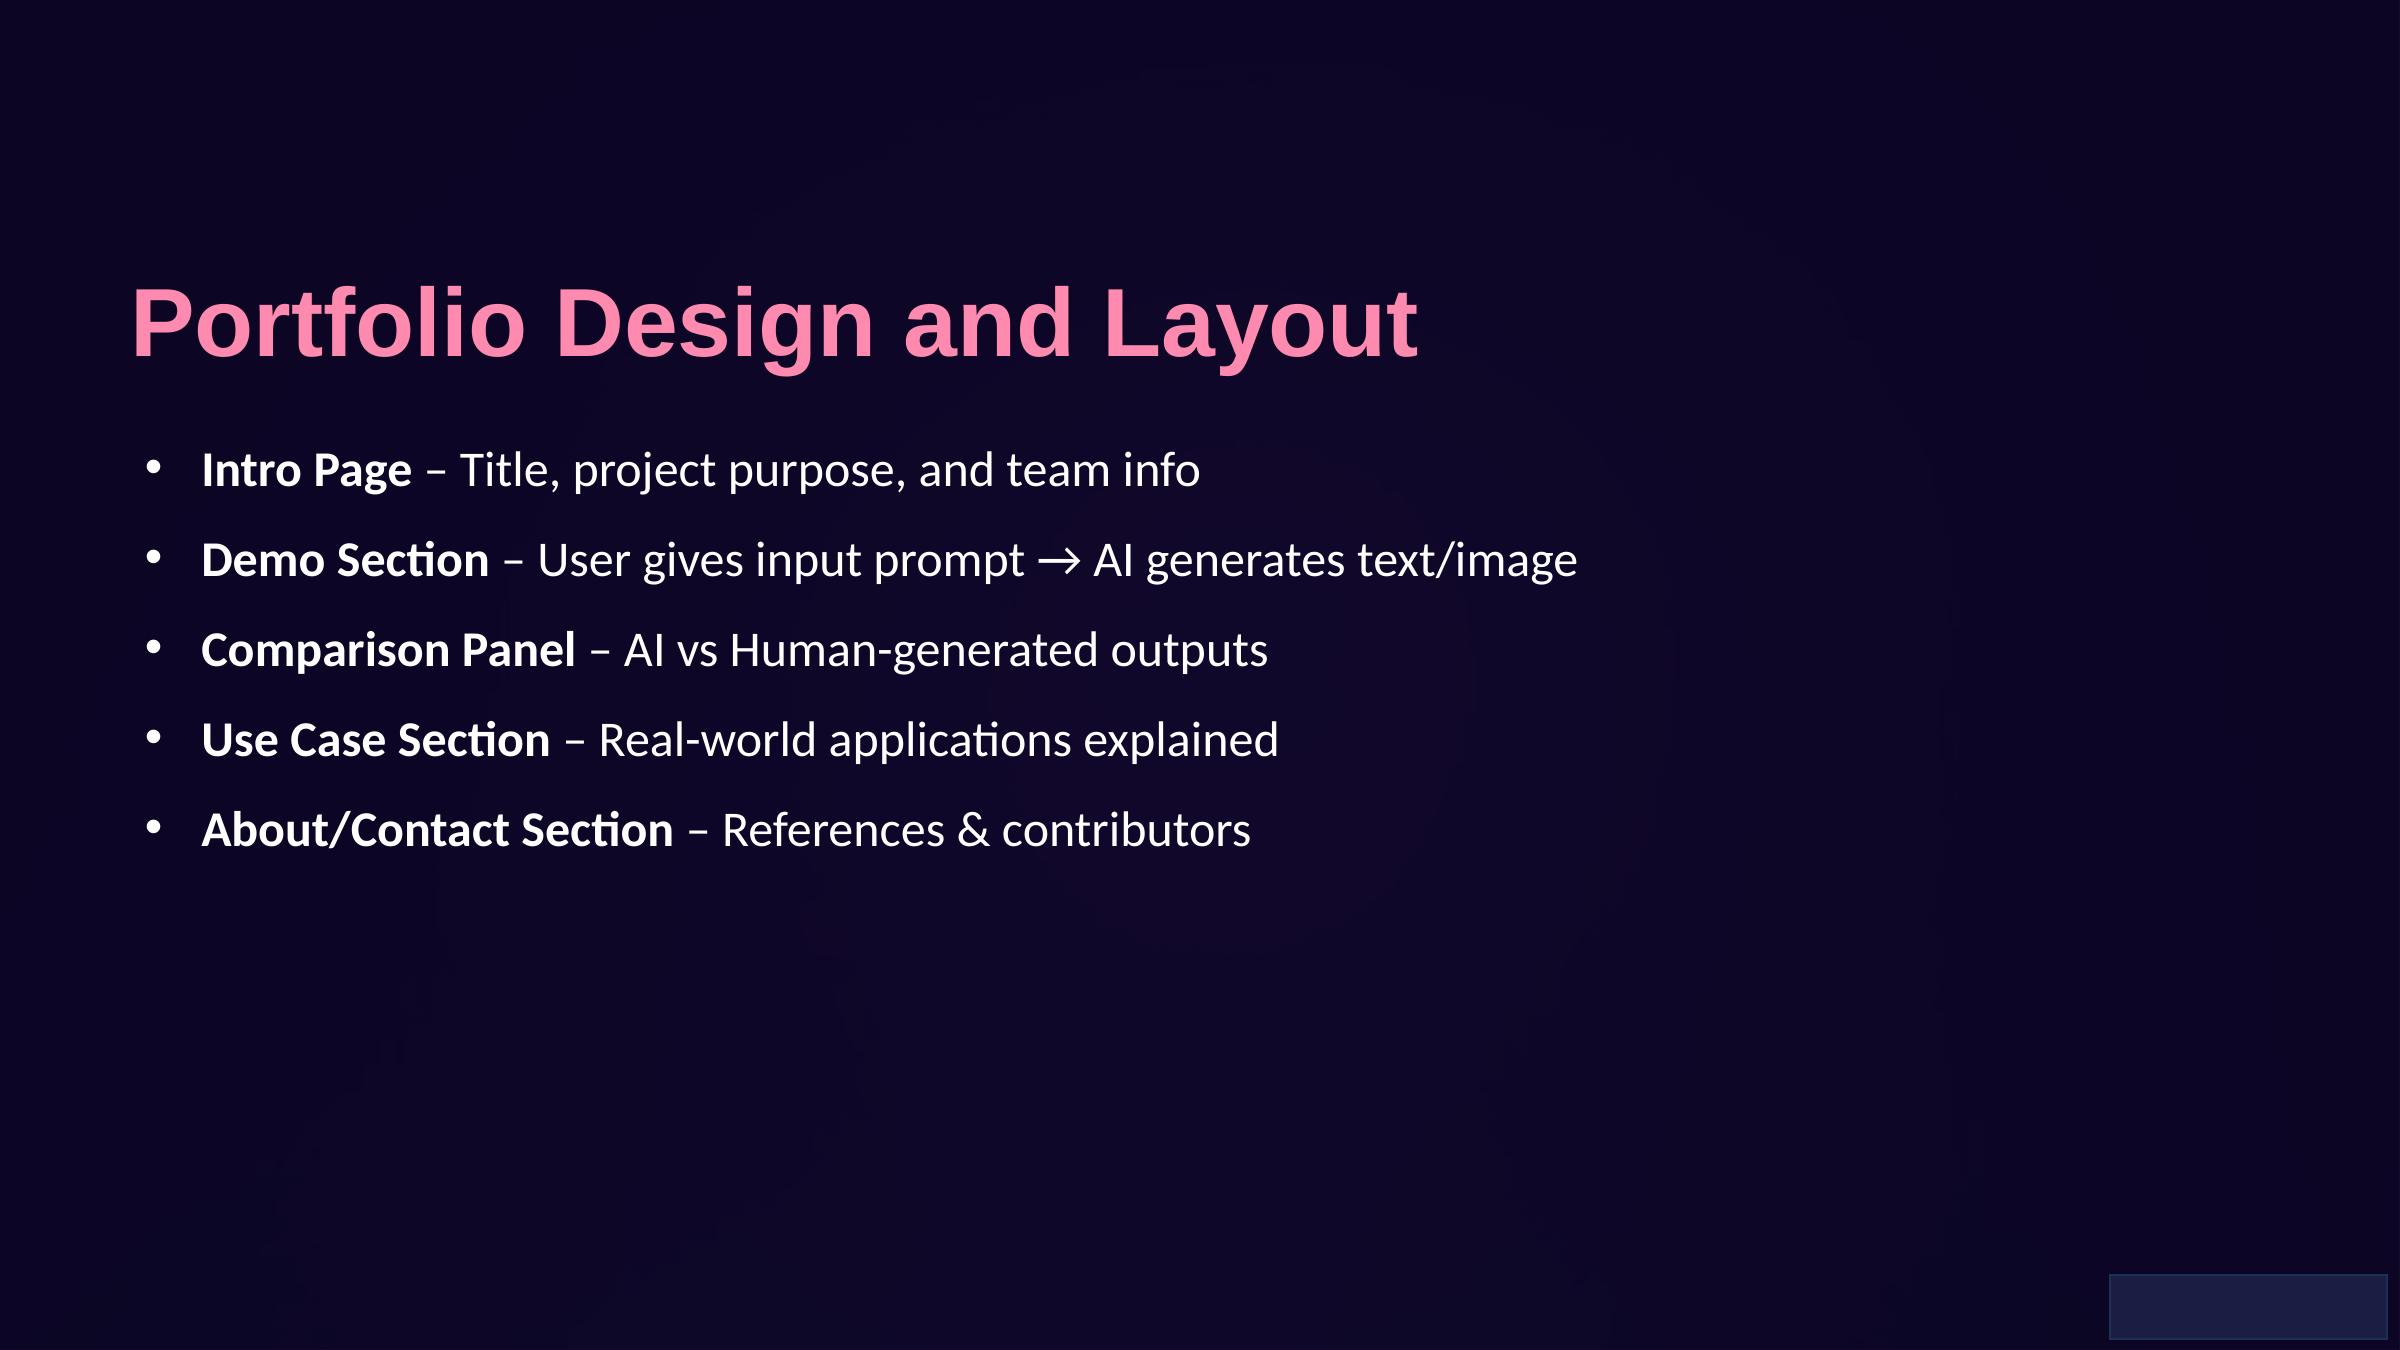

Portfolio Design and Layout

Intro Page – Title, project purpose, and team info
Demo Section – User gives input prompt → AI generates text/image
Comparison Panel – AI vs Human-generated outputs
Use Case Section – Real-world applications explained
About/Contact Section – References & contributors